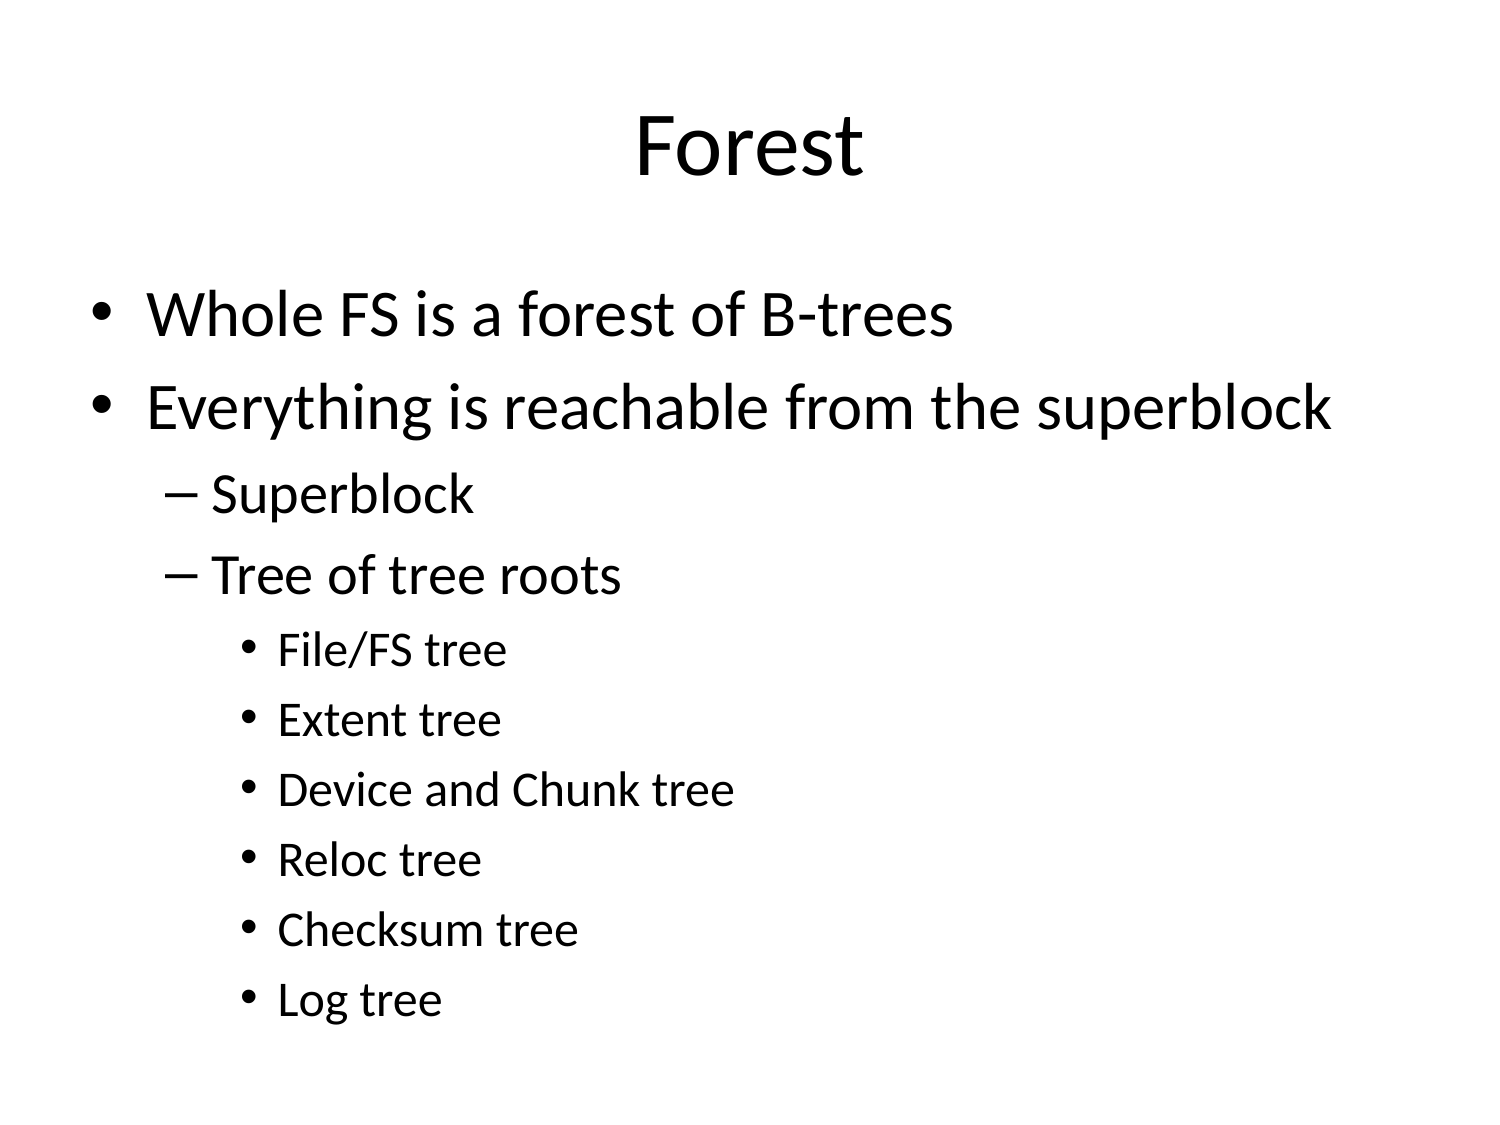

# Forest
Whole FS is a forest of B-trees
Everything is reachable from the superblock
Superblock
Tree of tree roots
File/FS tree
Extent tree
Device and Chunk tree
Reloc tree
Checksum tree
Log tree